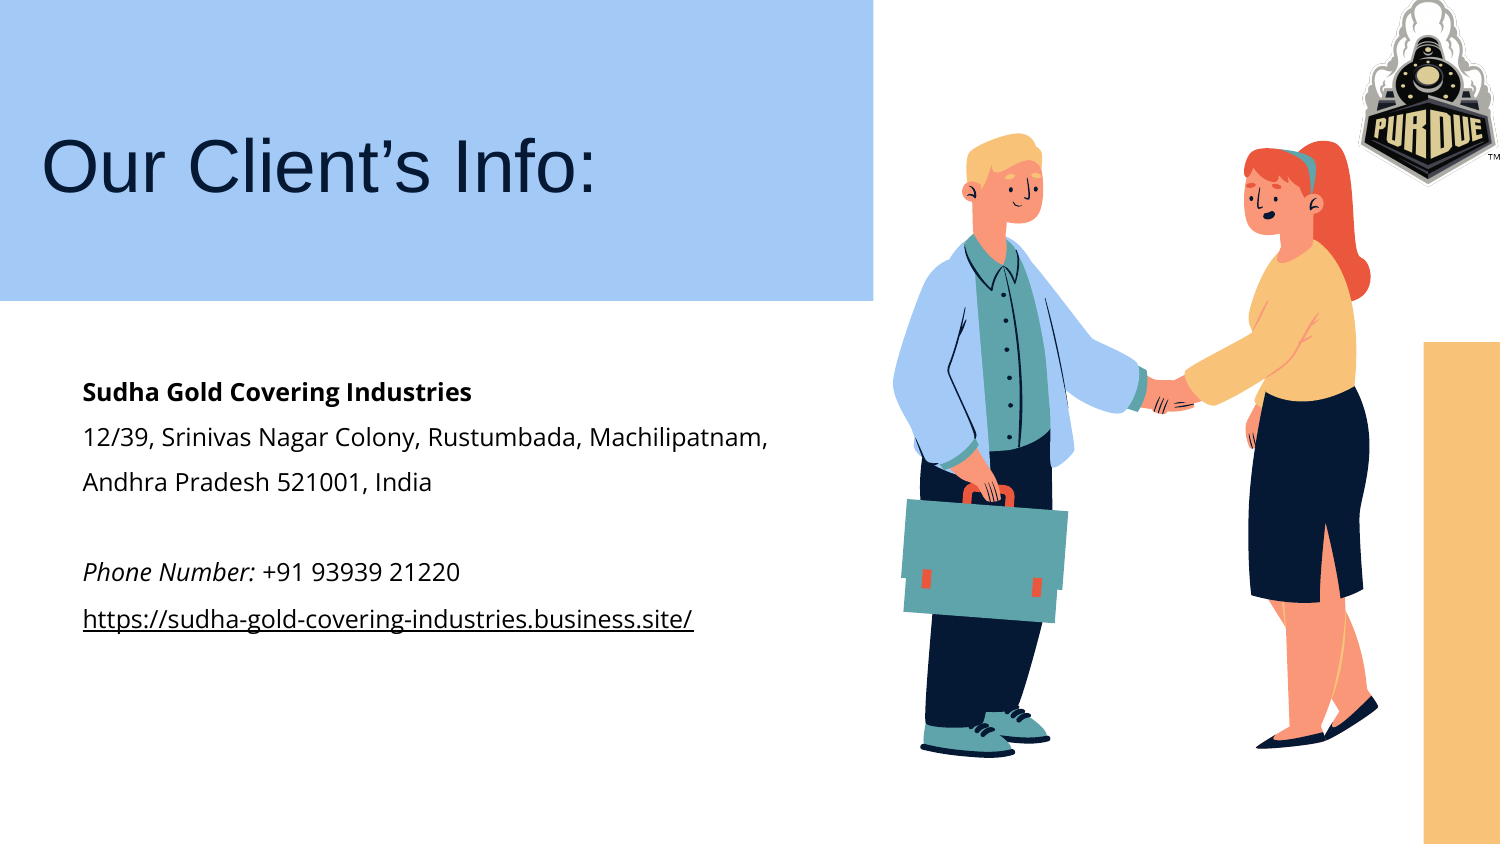

# Our Client’s Info:

Sudha Gold Covering Industries
12/39, Srinivas Nagar Colony, Rustumbada, Machilipatnam, Andhra Pradesh 521001, India

Phone Number: +91 93939 21220
https://sudha-gold-covering-industries.business.site/